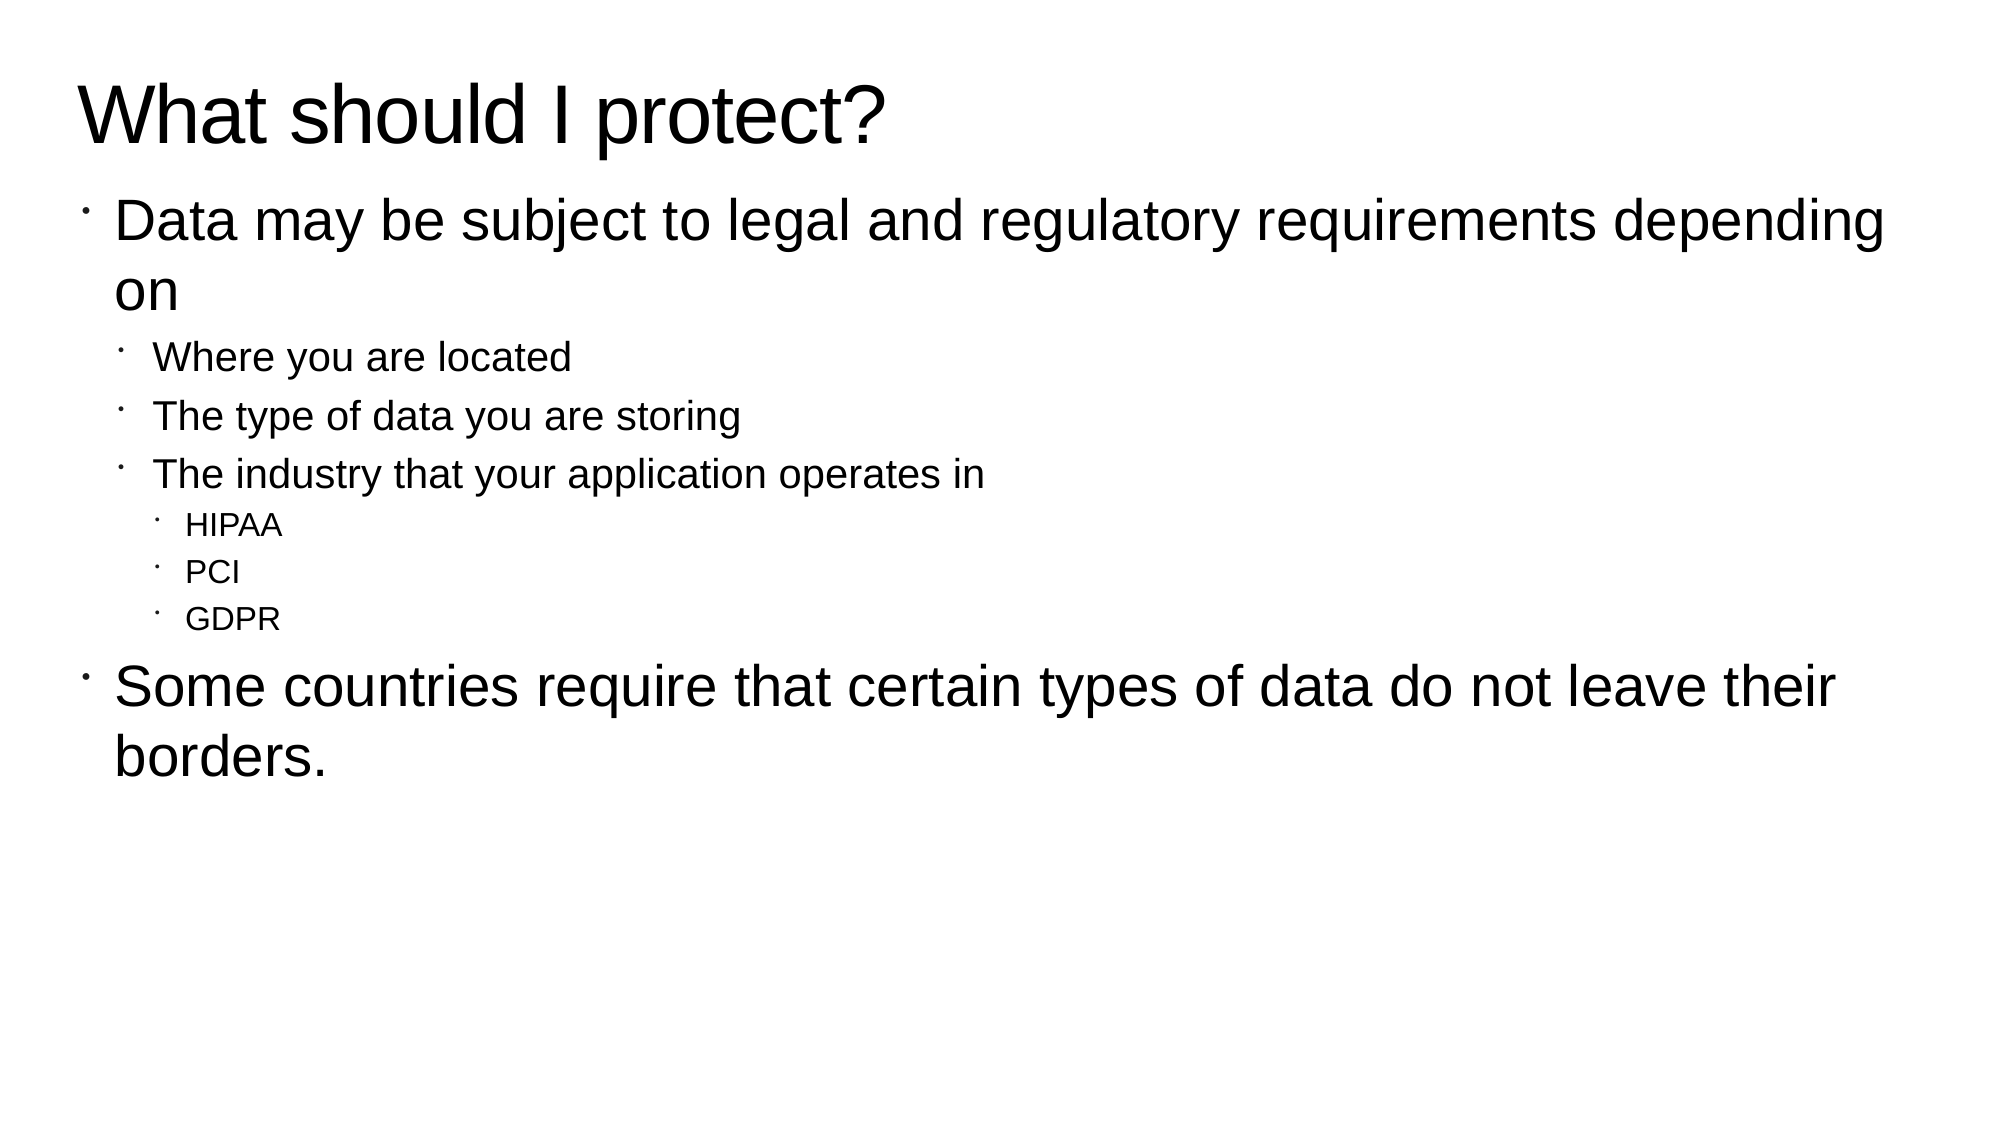

# What should I protect?
Data may be subject to legal and regulatory requirements depending on
Where you are located
The type of data you are storing
The industry that your application operates in
HIPAA
PCI
GDPR
Some countries require that certain types of data do not leave their borders.